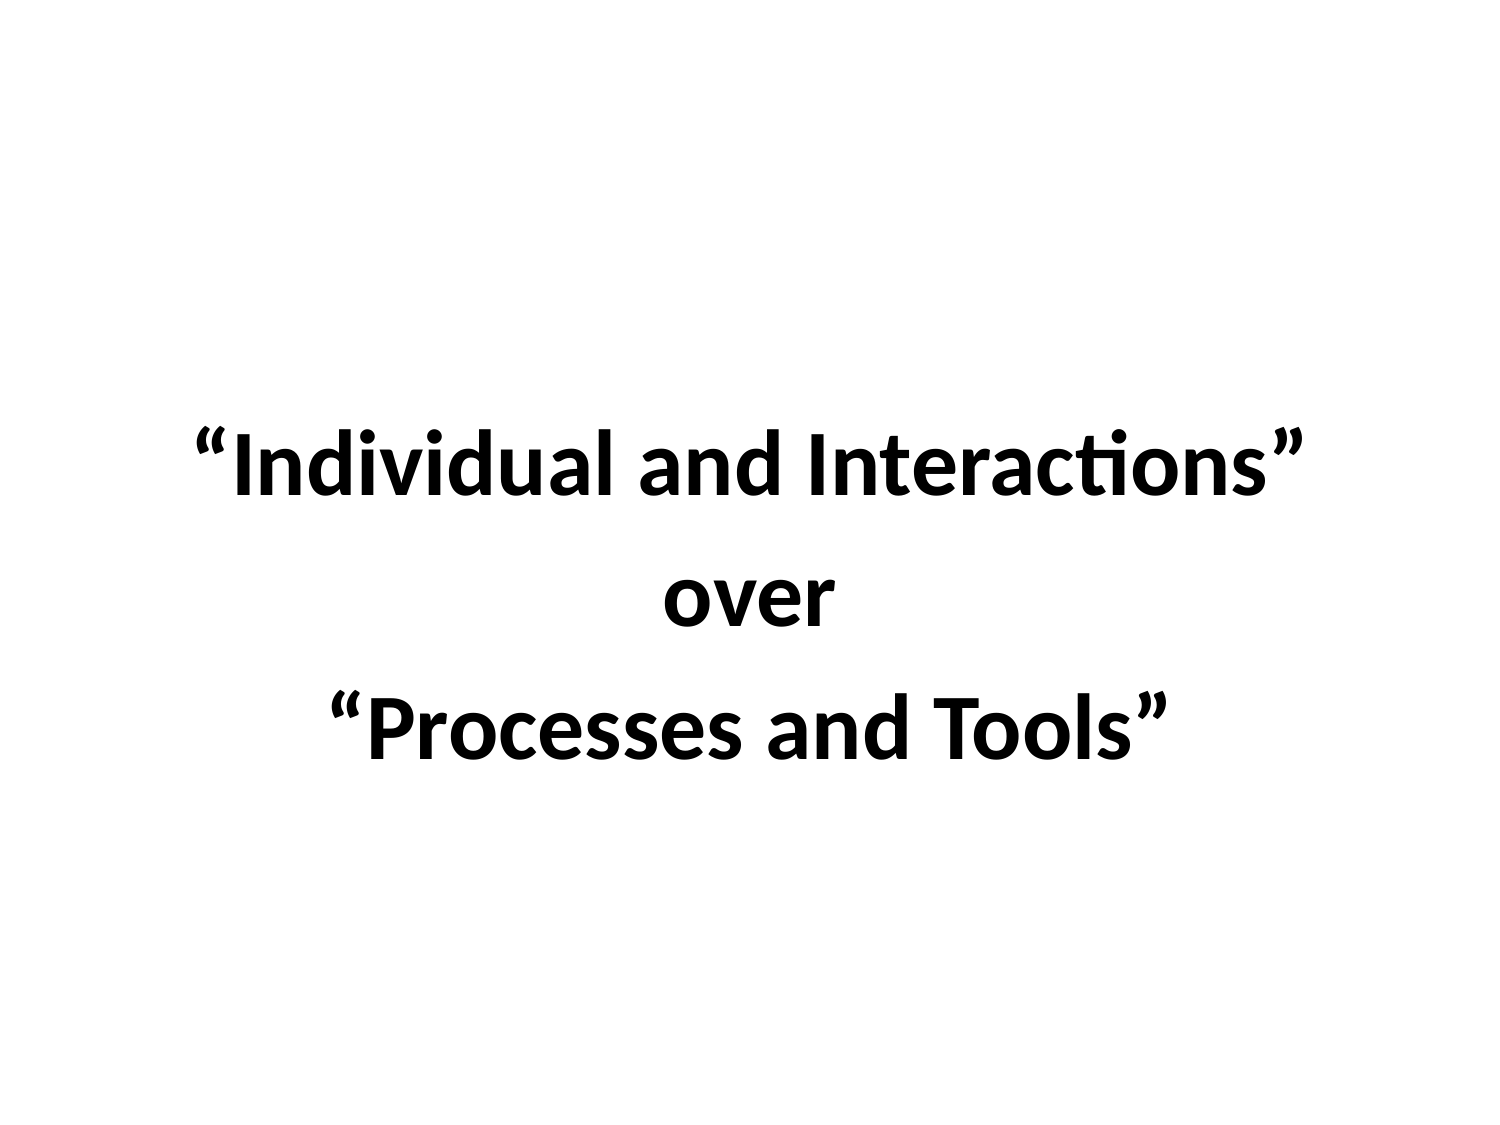

#

“Individual and Interactions”
 over
“Processes and Tools”